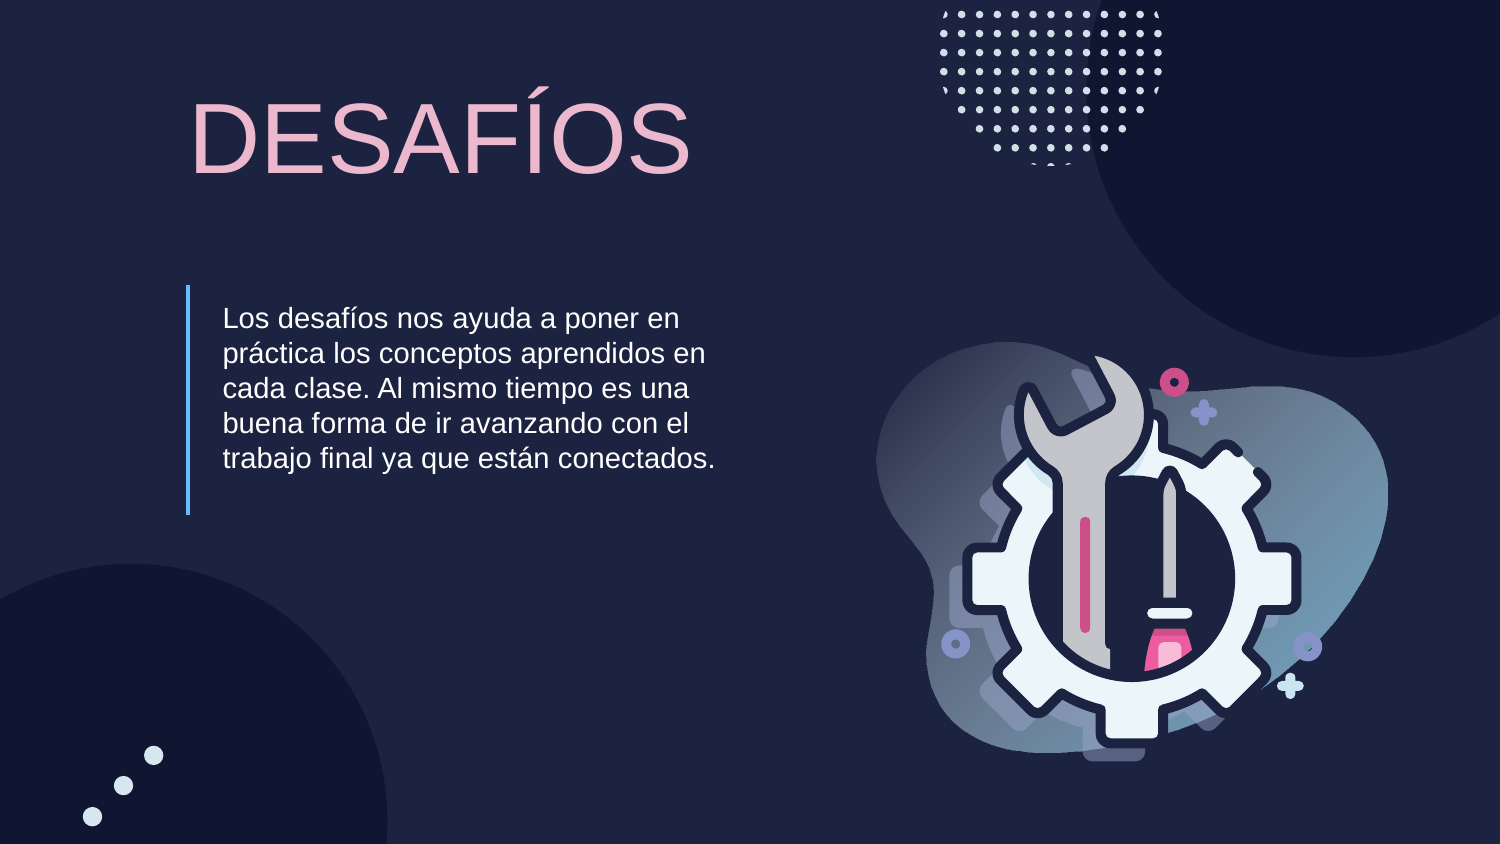

DESAFÍOS
Los desafíos nos ayuda a poner en práctica los conceptos aprendidos en cada clase. Al mismo tiempo es una buena forma de ir avanzando con el trabajo final ya que están conectados.